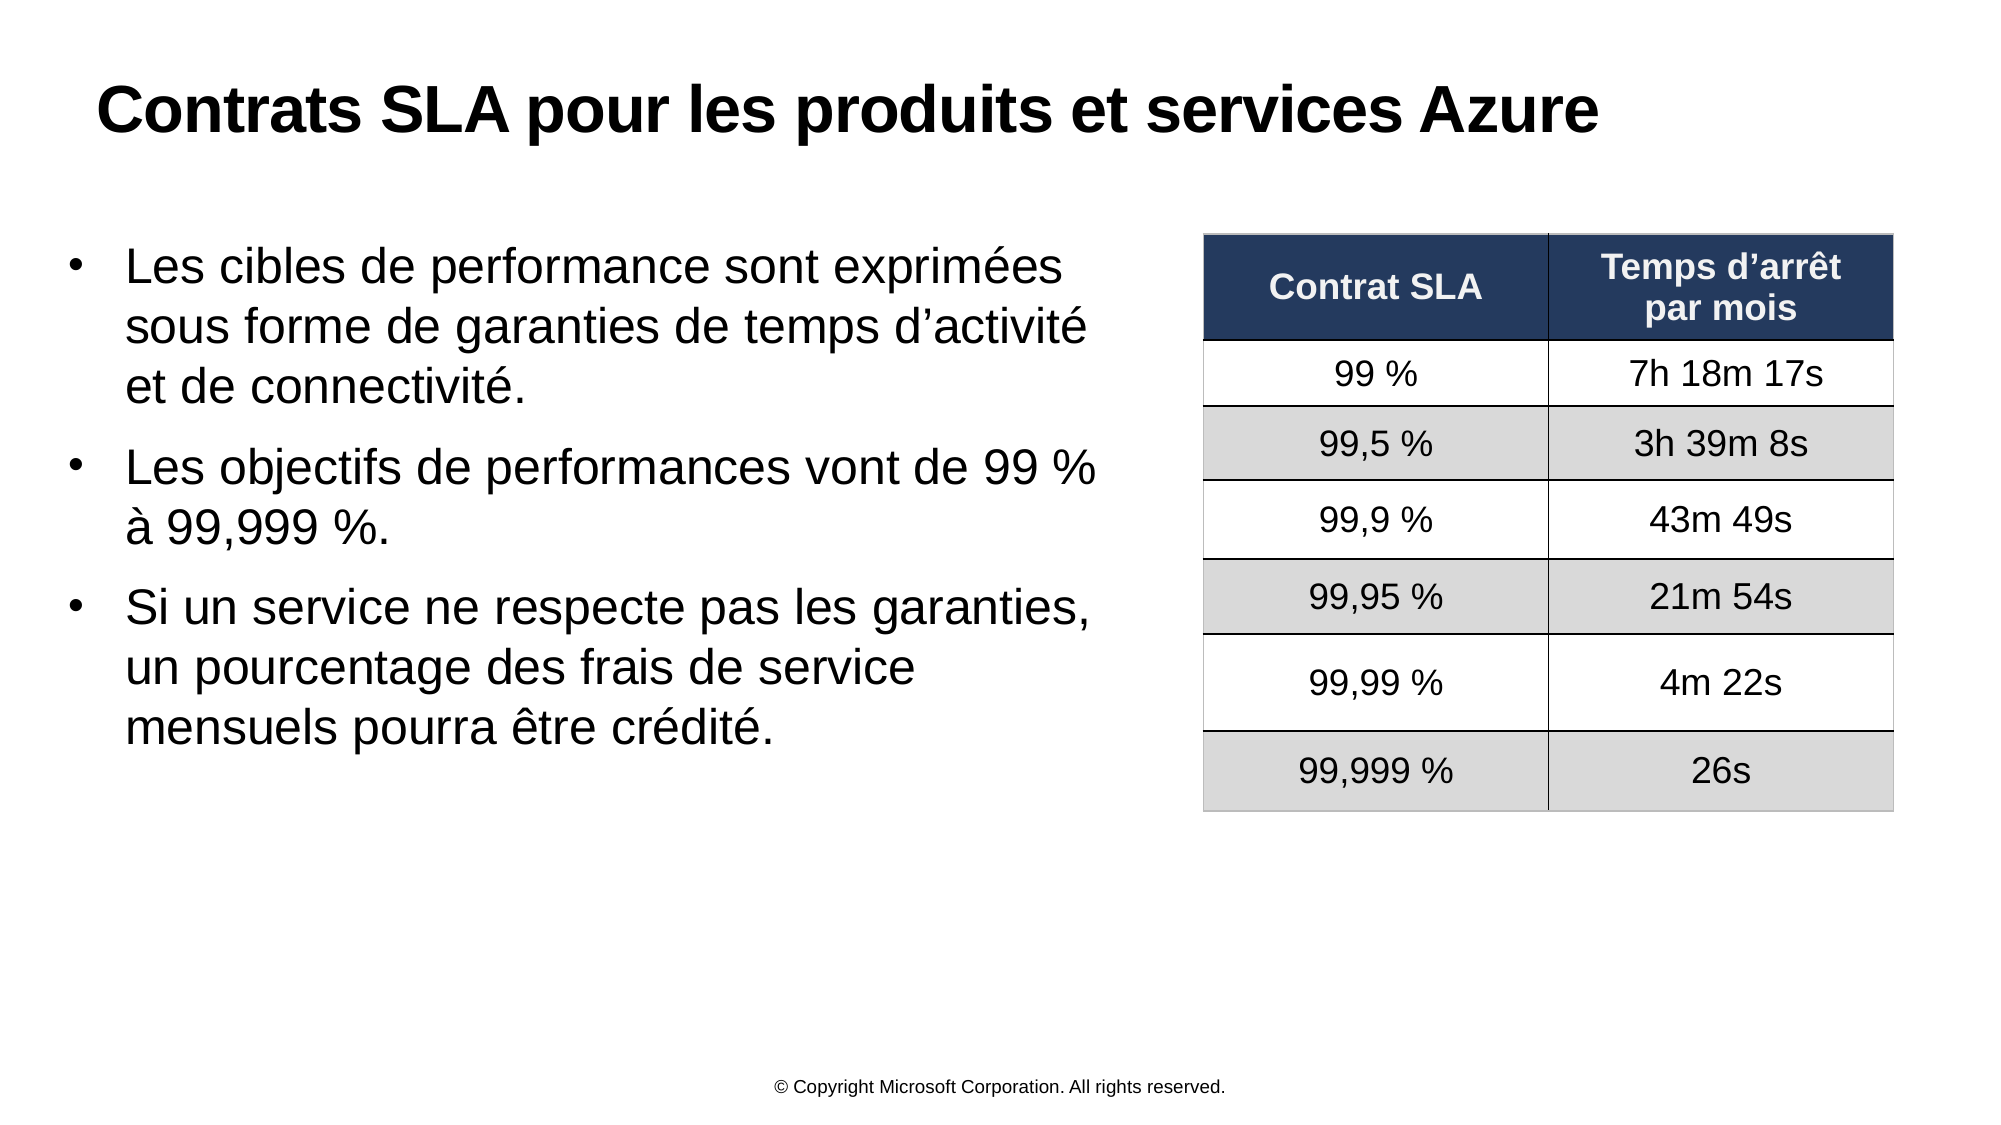

# Contrats SLA pour les produits et services Azure
Les cibles de performance sont exprimées sous forme de garanties de temps d’activité et de connectivité.
Les objectifs de performances vont de 99 % à 99,999 %.
Si un service ne respecte pas les garanties, un pourcentage des frais de service mensuels pourra être crédité.

| Contrat SLA | Temps d’arrêt par mois |
| --- | --- |
| 99 % | 7h 18m 17s |
| 99,5 % | 3h 39m 8s |
| 99,9 % | 43m 49s |
| 99,95 % | 21m 54s |
| 99,99 % | 4m 22s |
| 99,999 % | 26s |